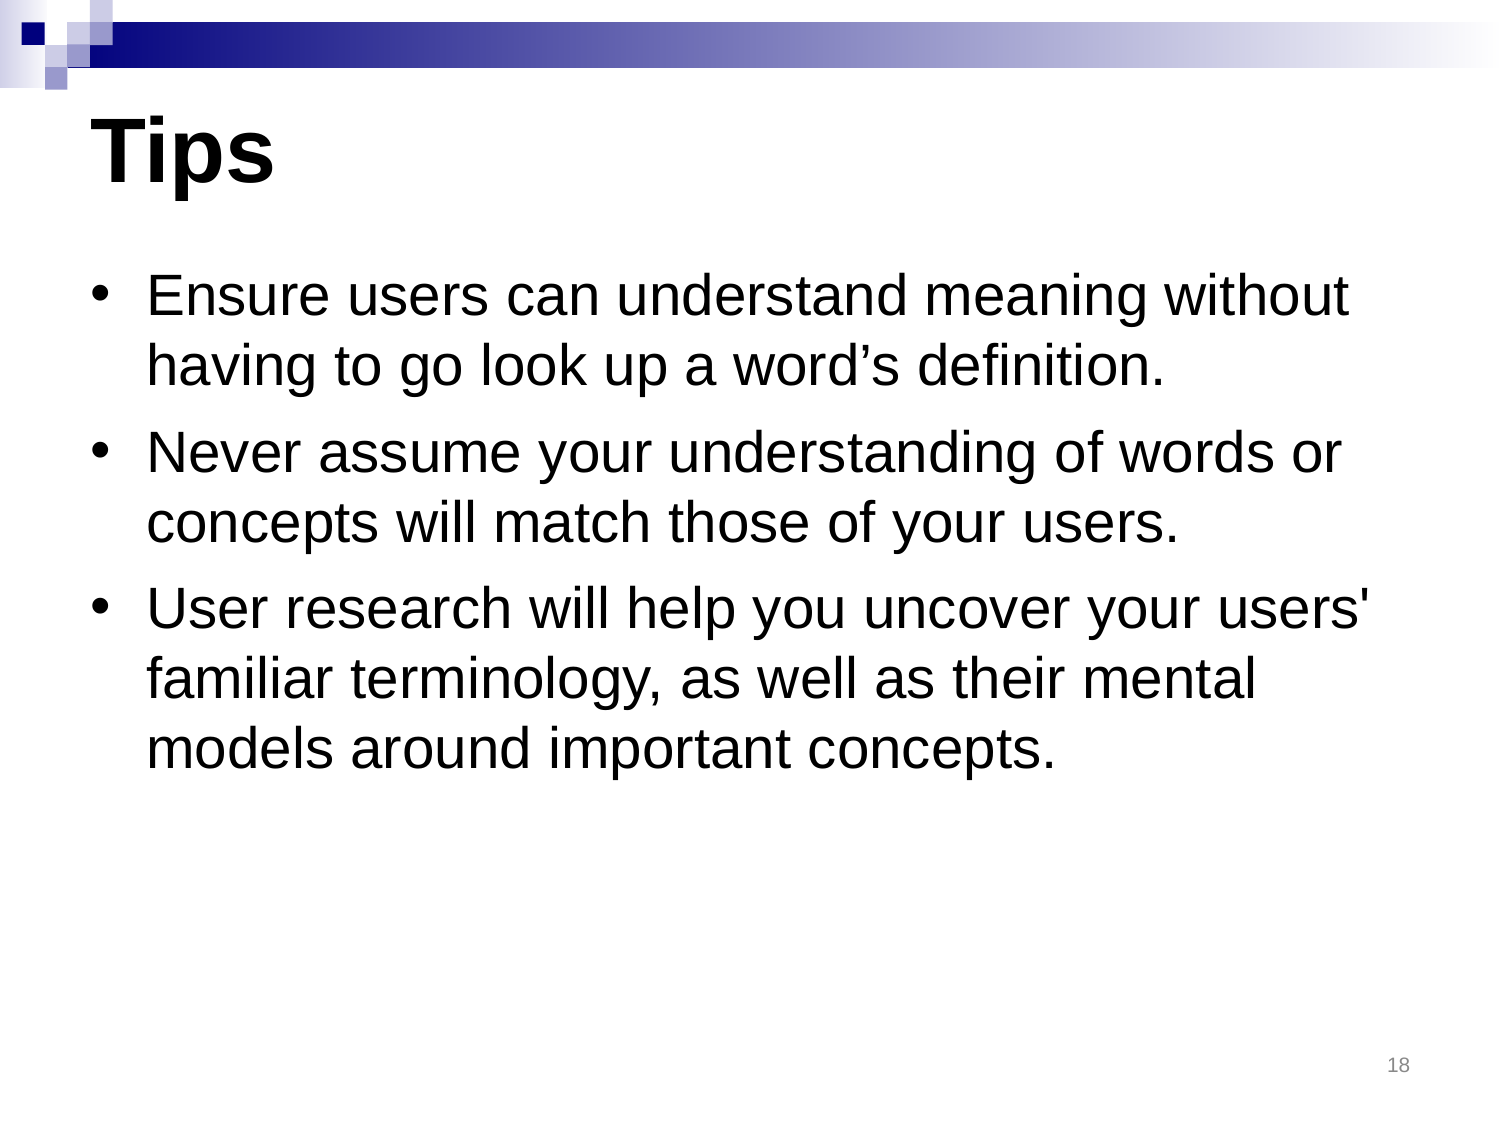

# Tips
Ensure users can understand meaning without having to go look up a word’s definition.
Never assume your understanding of words or concepts will match those of your users.
User research will help you uncover your users' familiar terminology, as well as their mental models around important concepts.
18